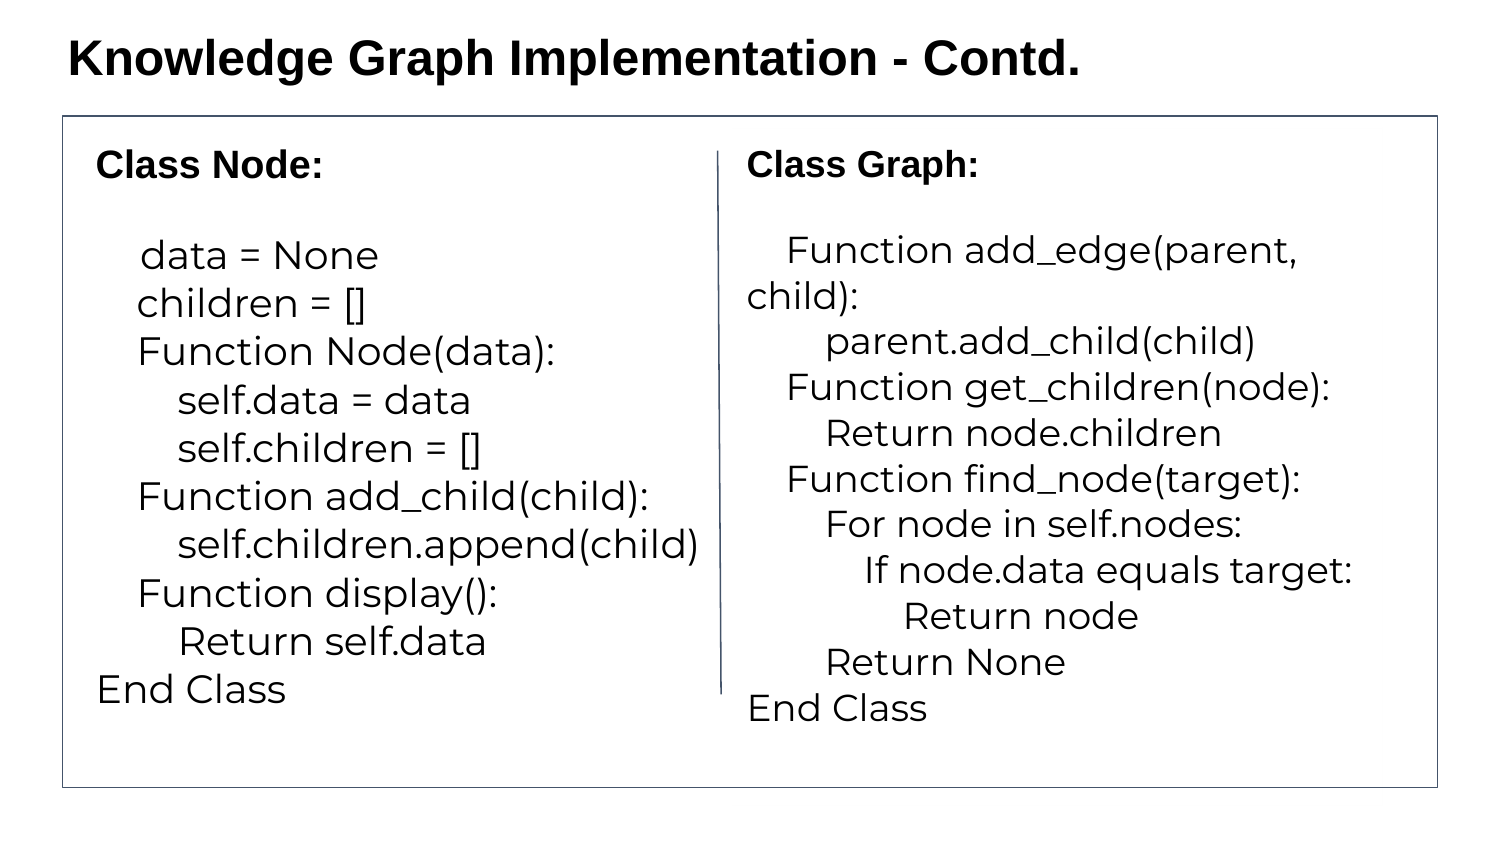

# Knowledge Graph Implementation - Contd.

| Class Node: data = None children = [] Function Node(data): self.data = data self.children = [] Function add\_child(child): self.children.append(child) Function display(): Return self.data End Class | Class Graph: Function add\_edge(parent, child): parent.add\_child(child) Function get\_children(node): Return node.children Function find\_node(target): For node in self.nodes: If node.data equals target: Return node Return None End Class |
| --- | --- |